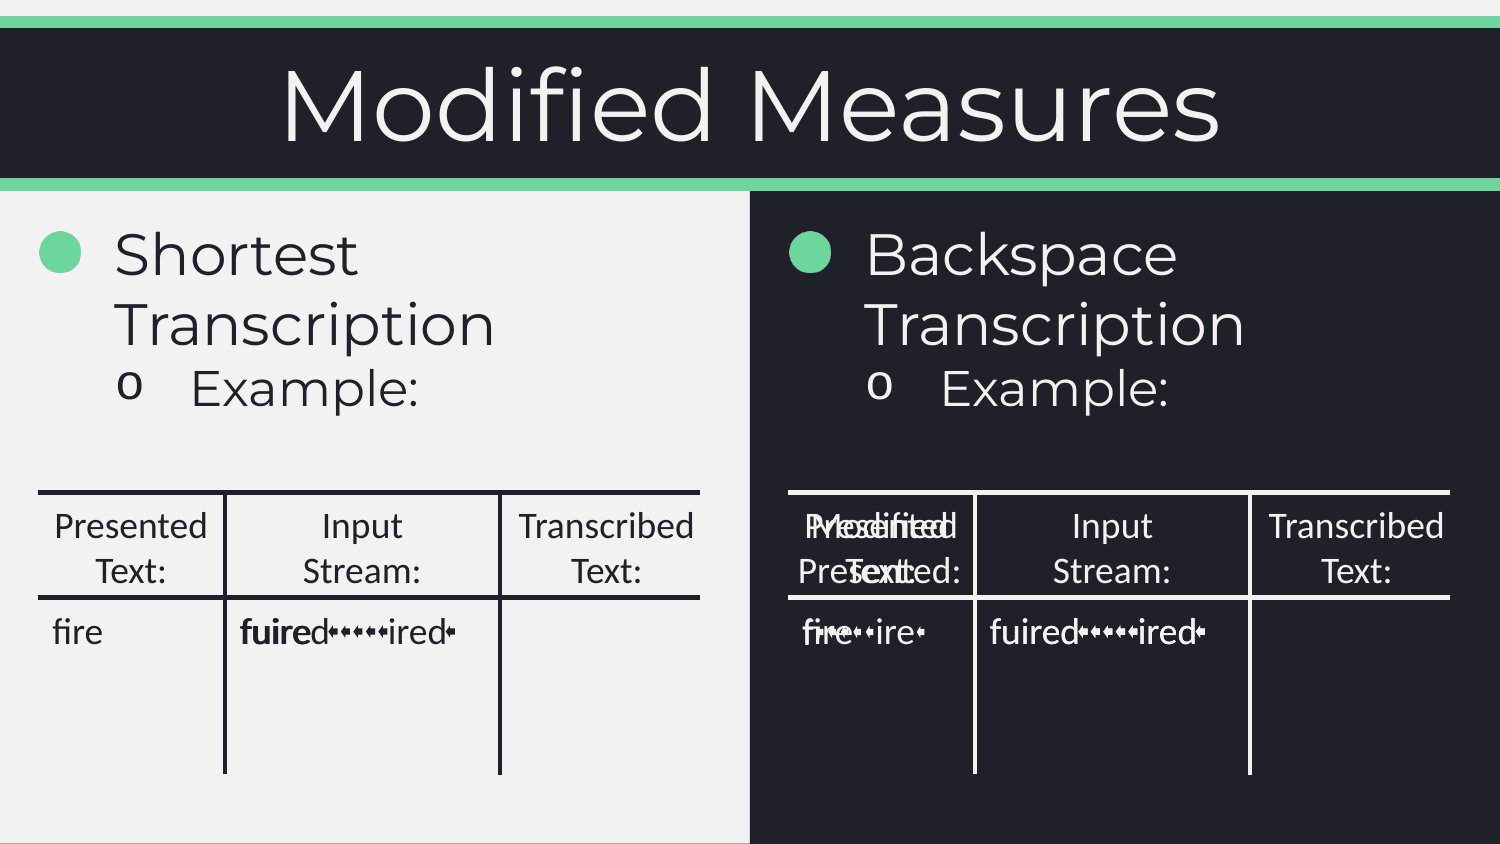

# Modified Measures

Shortest Transcription
Example:
Backspace Transcription
Example:
Presented Text:
Transcribed Text:
Modified Presented:
Presented Text:
Transcribed Text:
Input
Stream:
Input
Stream:
ired
ired
fire
fuire
fuired
fuire
fire
ired
fuired

fuired
ire
f